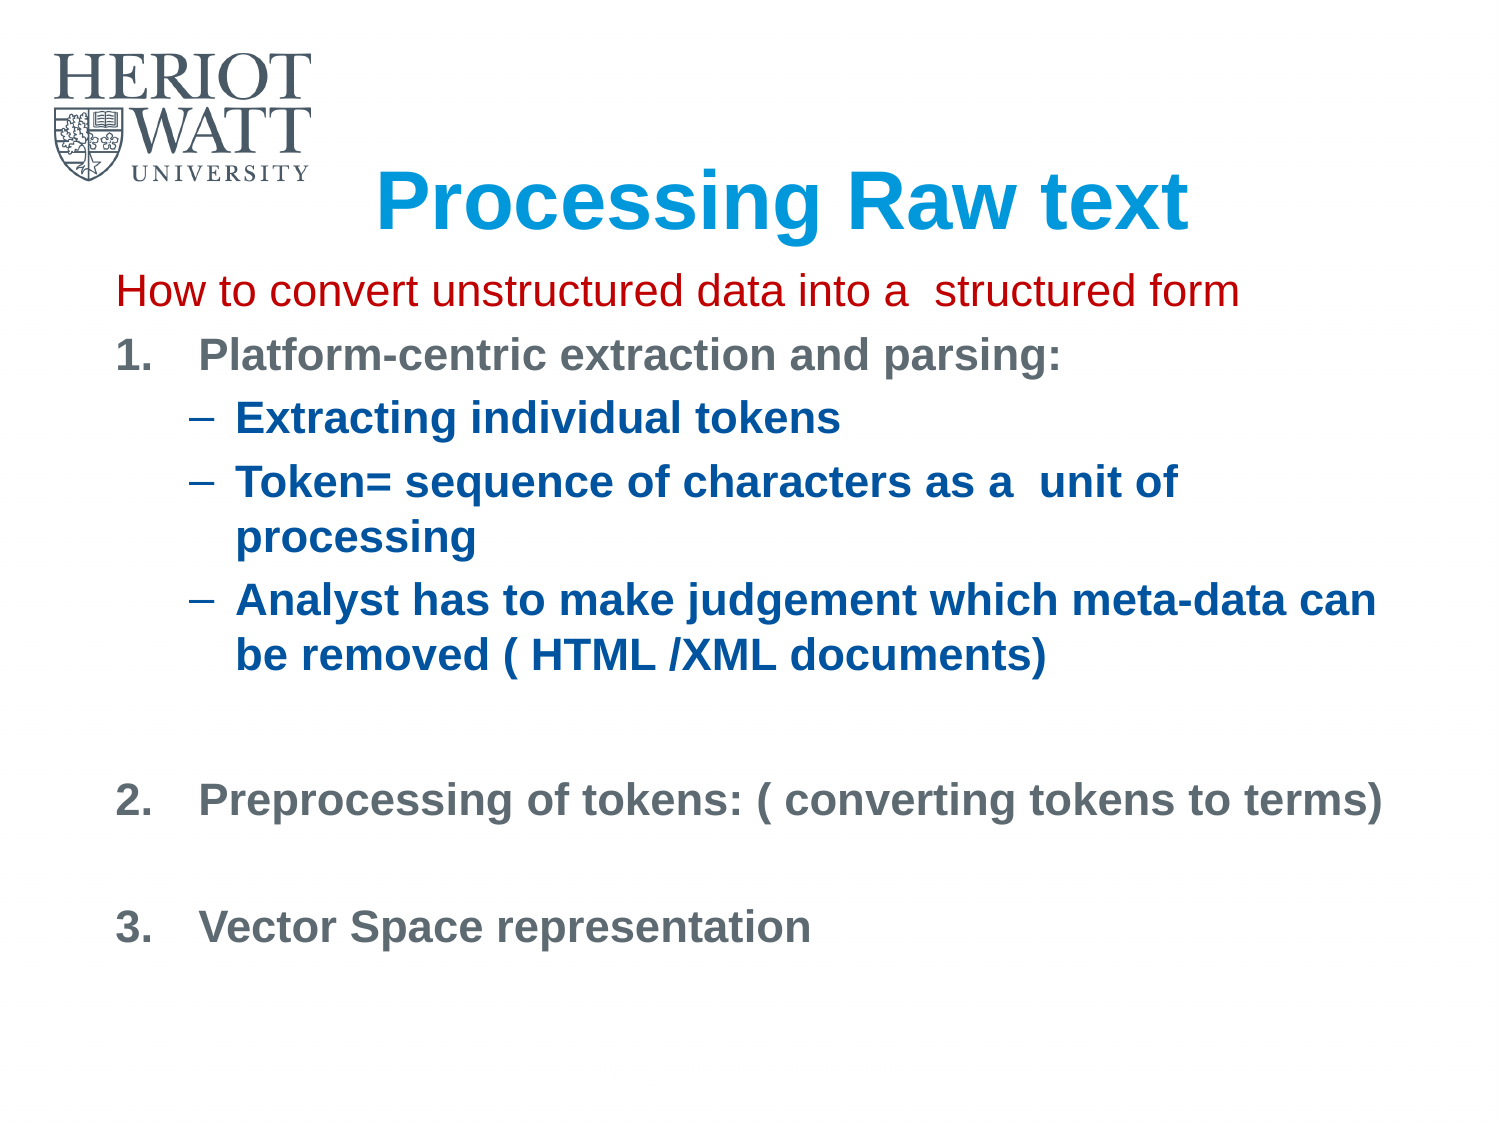

# Processing Raw text
How to convert unstructured data into a  structured form
Platform-centric extraction and parsing:
Extracting individual tokens
Token= sequence of characters as a  unit of processing
Analyst has to make judgement which meta-data can be removed ( HTML /XML documents)

Preprocessing of tokens: ( converting tokens to terms)

Vector Space representation

Introduction to Text Analytics
12